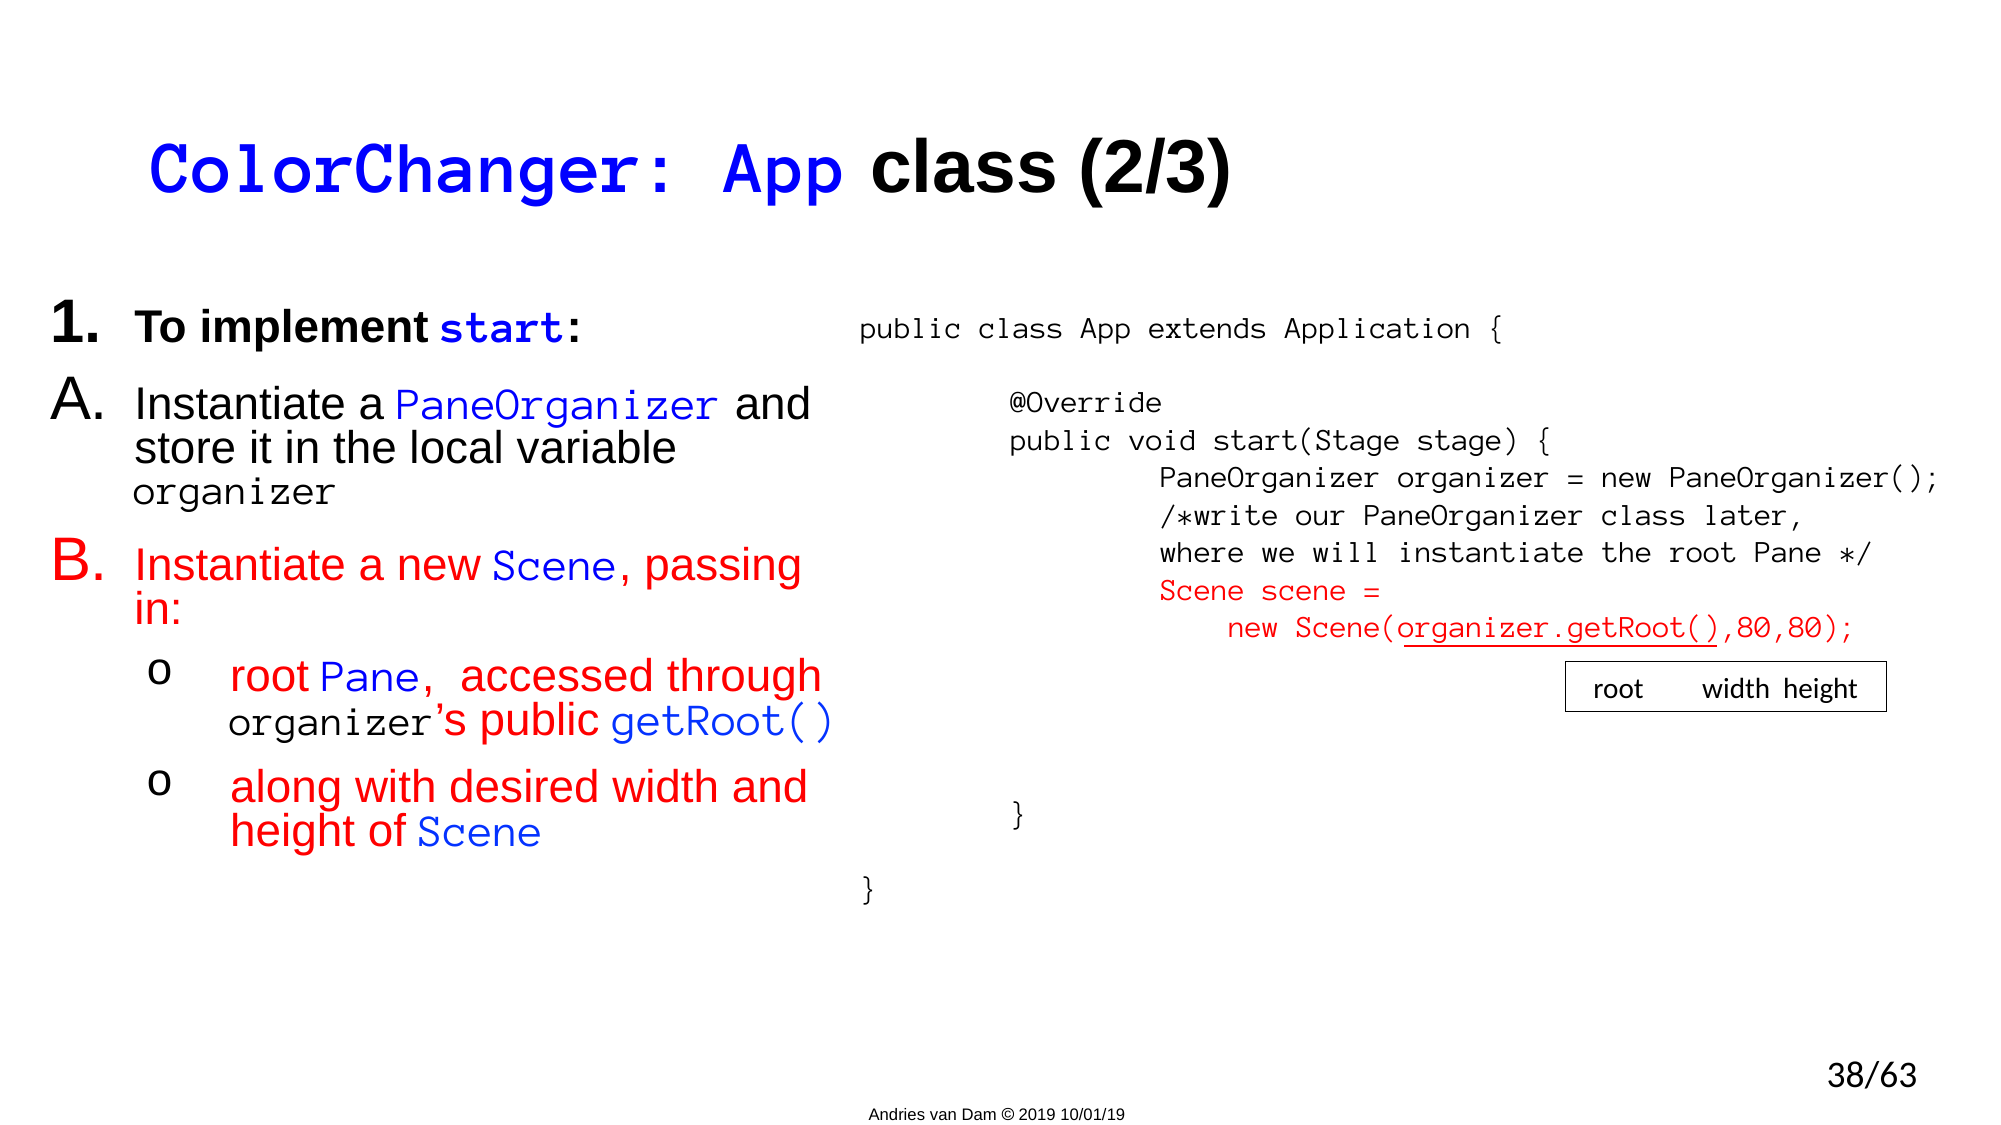

# ColorChanger: App class (2/3)
To implement start:
Instantiate a PaneOrganizer and store it in the local variable organizer
Instantiate a new Scene, passing in:
root Pane,  accessed through organizer’s public getRoot()
along with desired width and height of Scene
Set the Scene, title the Stage, and show the Stage!

public class App extends Application {

	@Override
	public void start(Stage stage) {
		PaneOrganizer organizer = new PaneOrganizer();		/*write our PaneOrganizer class later, 			where we will instantiate the root Pane */
		Scene scene =
	 	    new Scene(organizer.getRoot(),80,80);
		stage.set(scene);
		stage.setTitle(“Color Changer!”);
		stage.show();

	}

}
  root         width  height